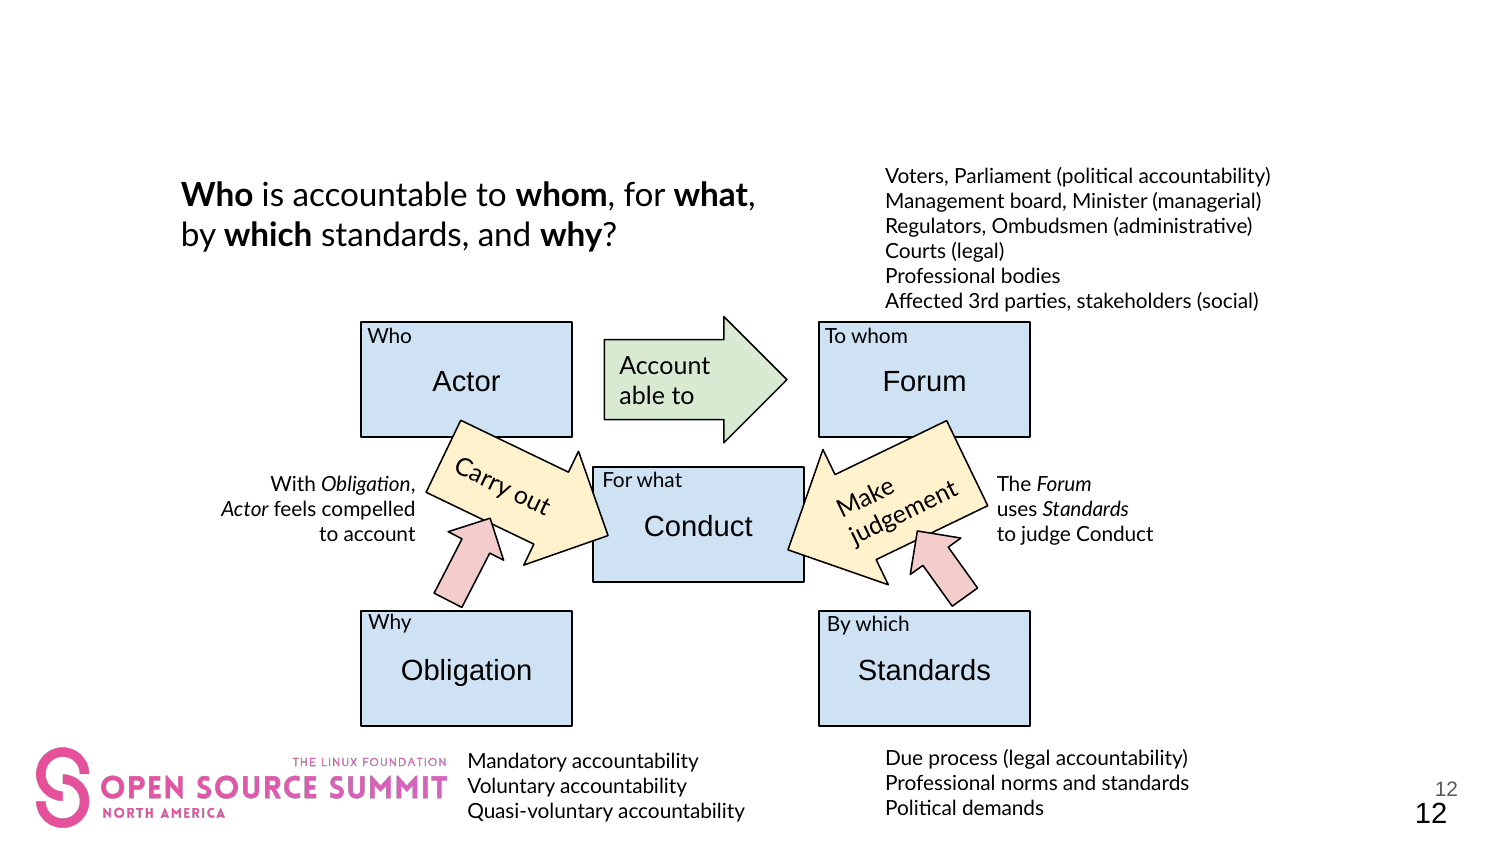

Voters, Parliament (political accountability)
Management board, Minister (managerial)
Regulators, Ombudsmen (administrative)
Courts (legal)
Professional bodies
Affected 3rd parties, stakeholders (social)
Who is accountable to whom, for what, by which standards, and why?
To whom
Who
Account
able to
Actor
Forum
Make judgement
Carry out
For what
With Obligation,
Actor feels compelled
to account
The Forum
uses Standards
to judge Conduct
Conduct

Why
By which
Obligation
Standards
Due process (legal accountability)
Professional norms and standards
Political demands
Mandatory accountability
Voluntary accountability
Quasi-voluntary accountability
12
Supervisory team